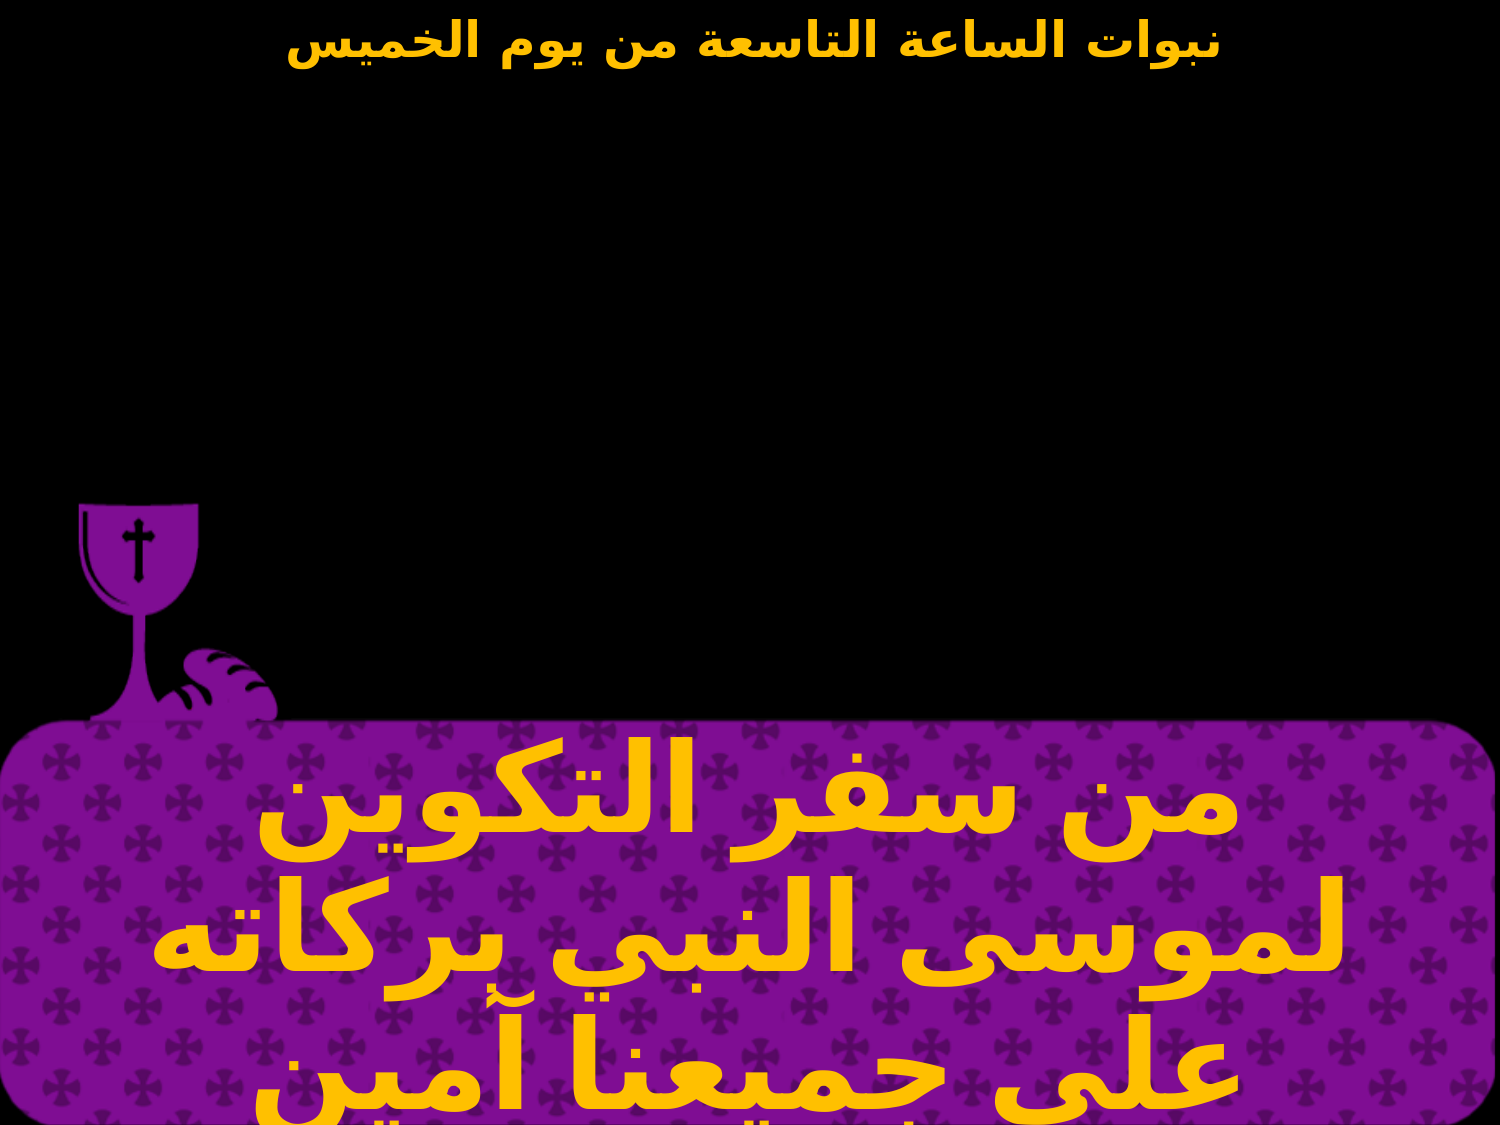

| من سفر التكوين لموسى النبي بركاته على جميعنا آمين |
| --- |